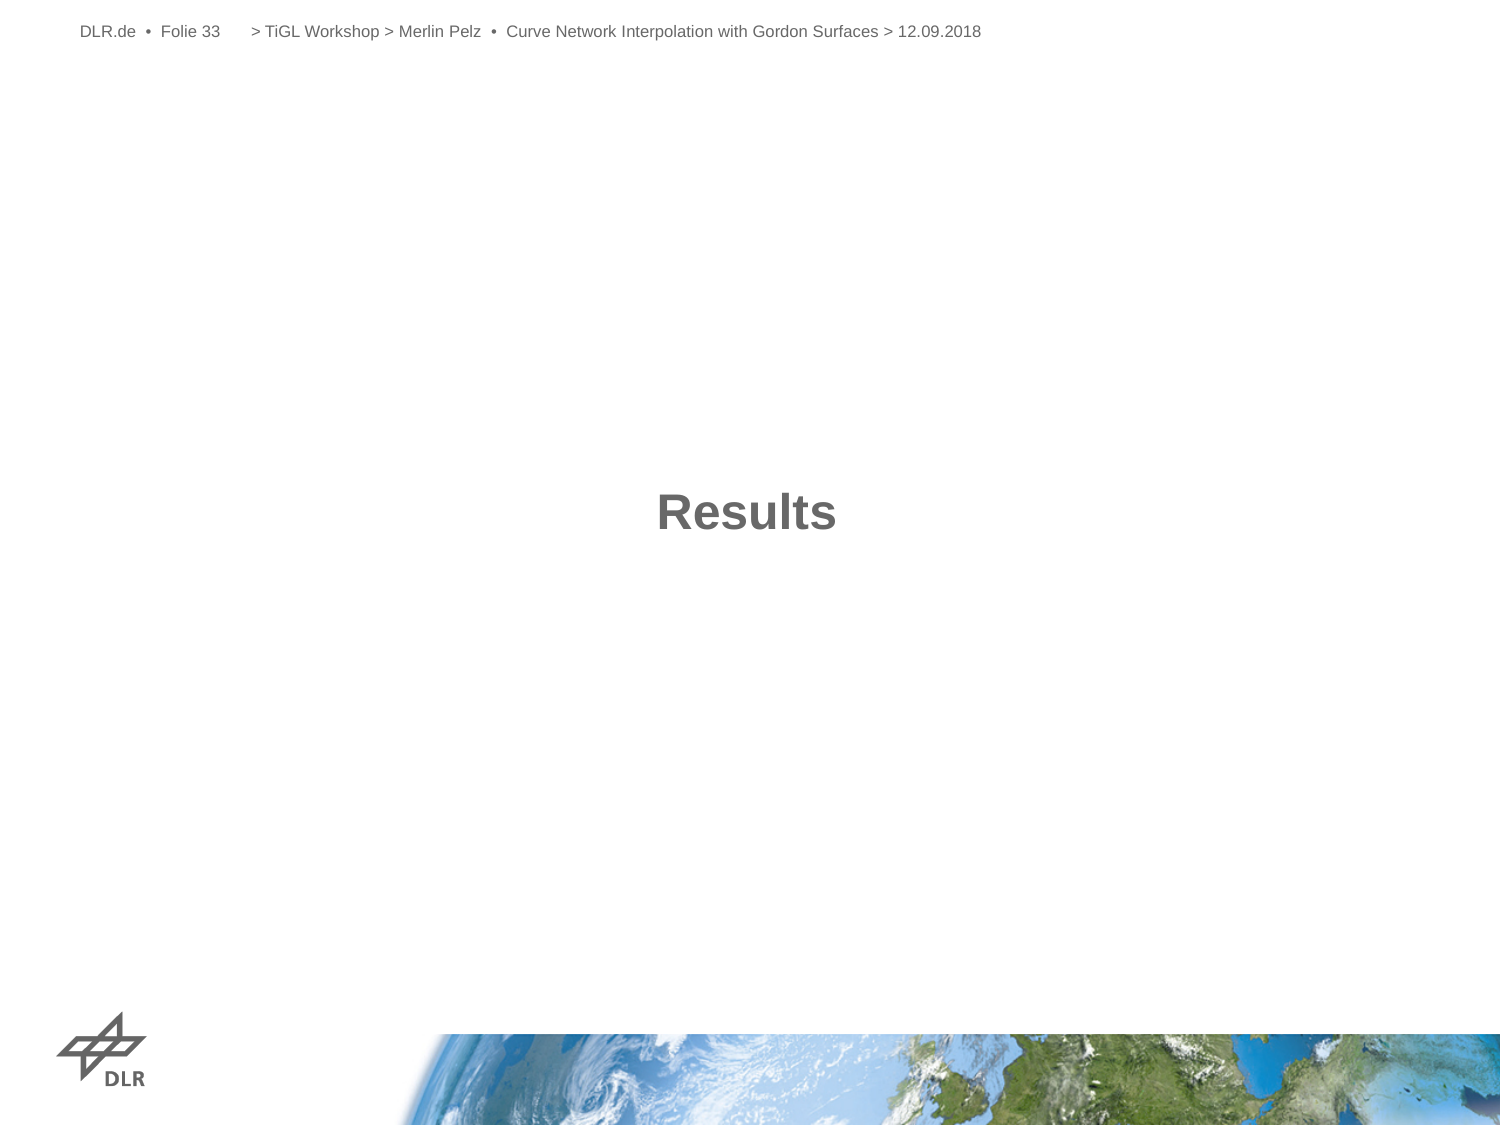

DLR.de  •  Folie 33
> TiGL Workshop > Merlin Pelz  •  Curve Network Interpolation with Gordon Surfaces > 12.09.2018
# Results